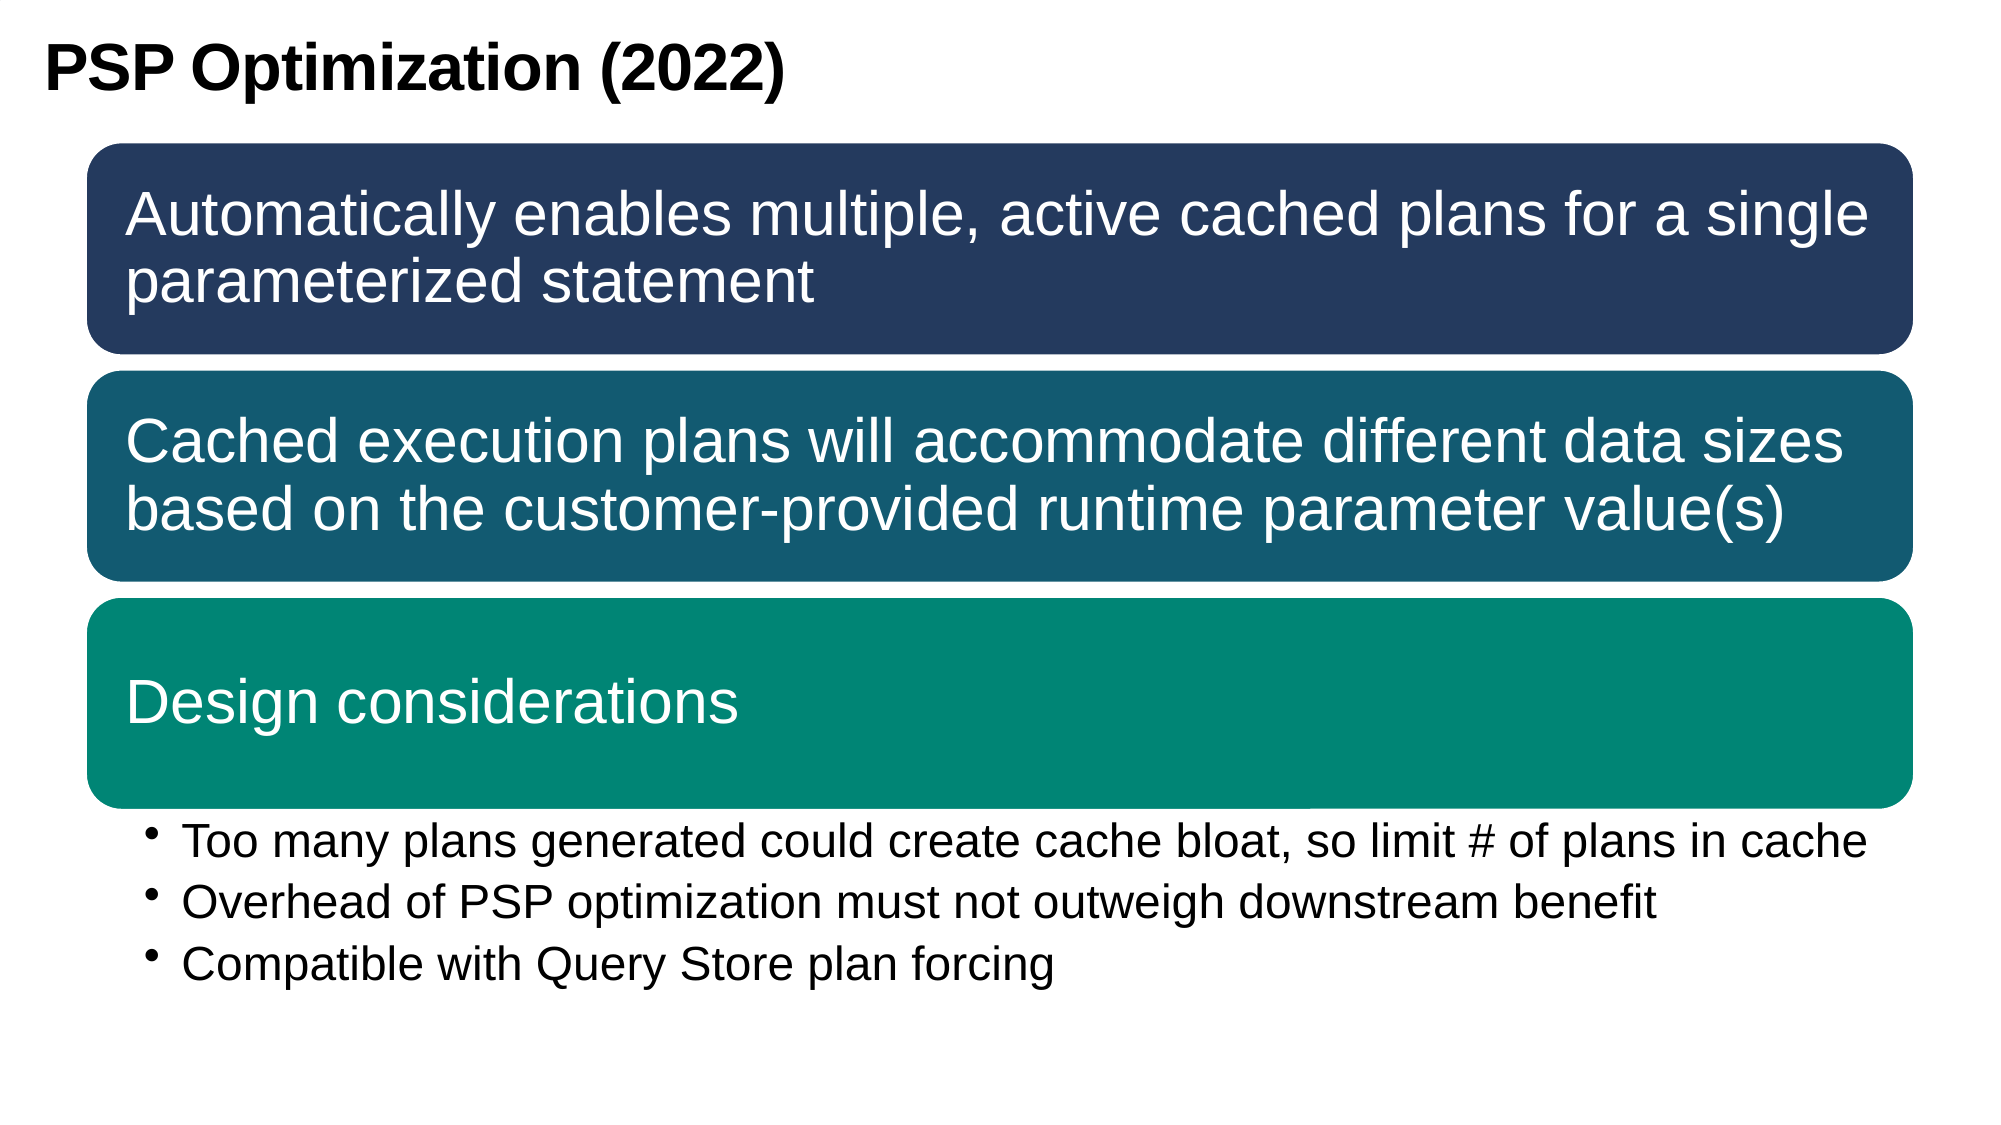

# PSP Optimization (2022)
Automatically enables multiple, active cached plans for a single parameterized statement
Cached execution plans will accommodate different data sizes based on the customer-provided runtime parameter value(s)
Design considerations
Too many plans generated could create cache bloat, so limit # of plans in cache
Overhead of PSP optimization must not outweigh downstream benefit
Compatible with Query Store plan forcing